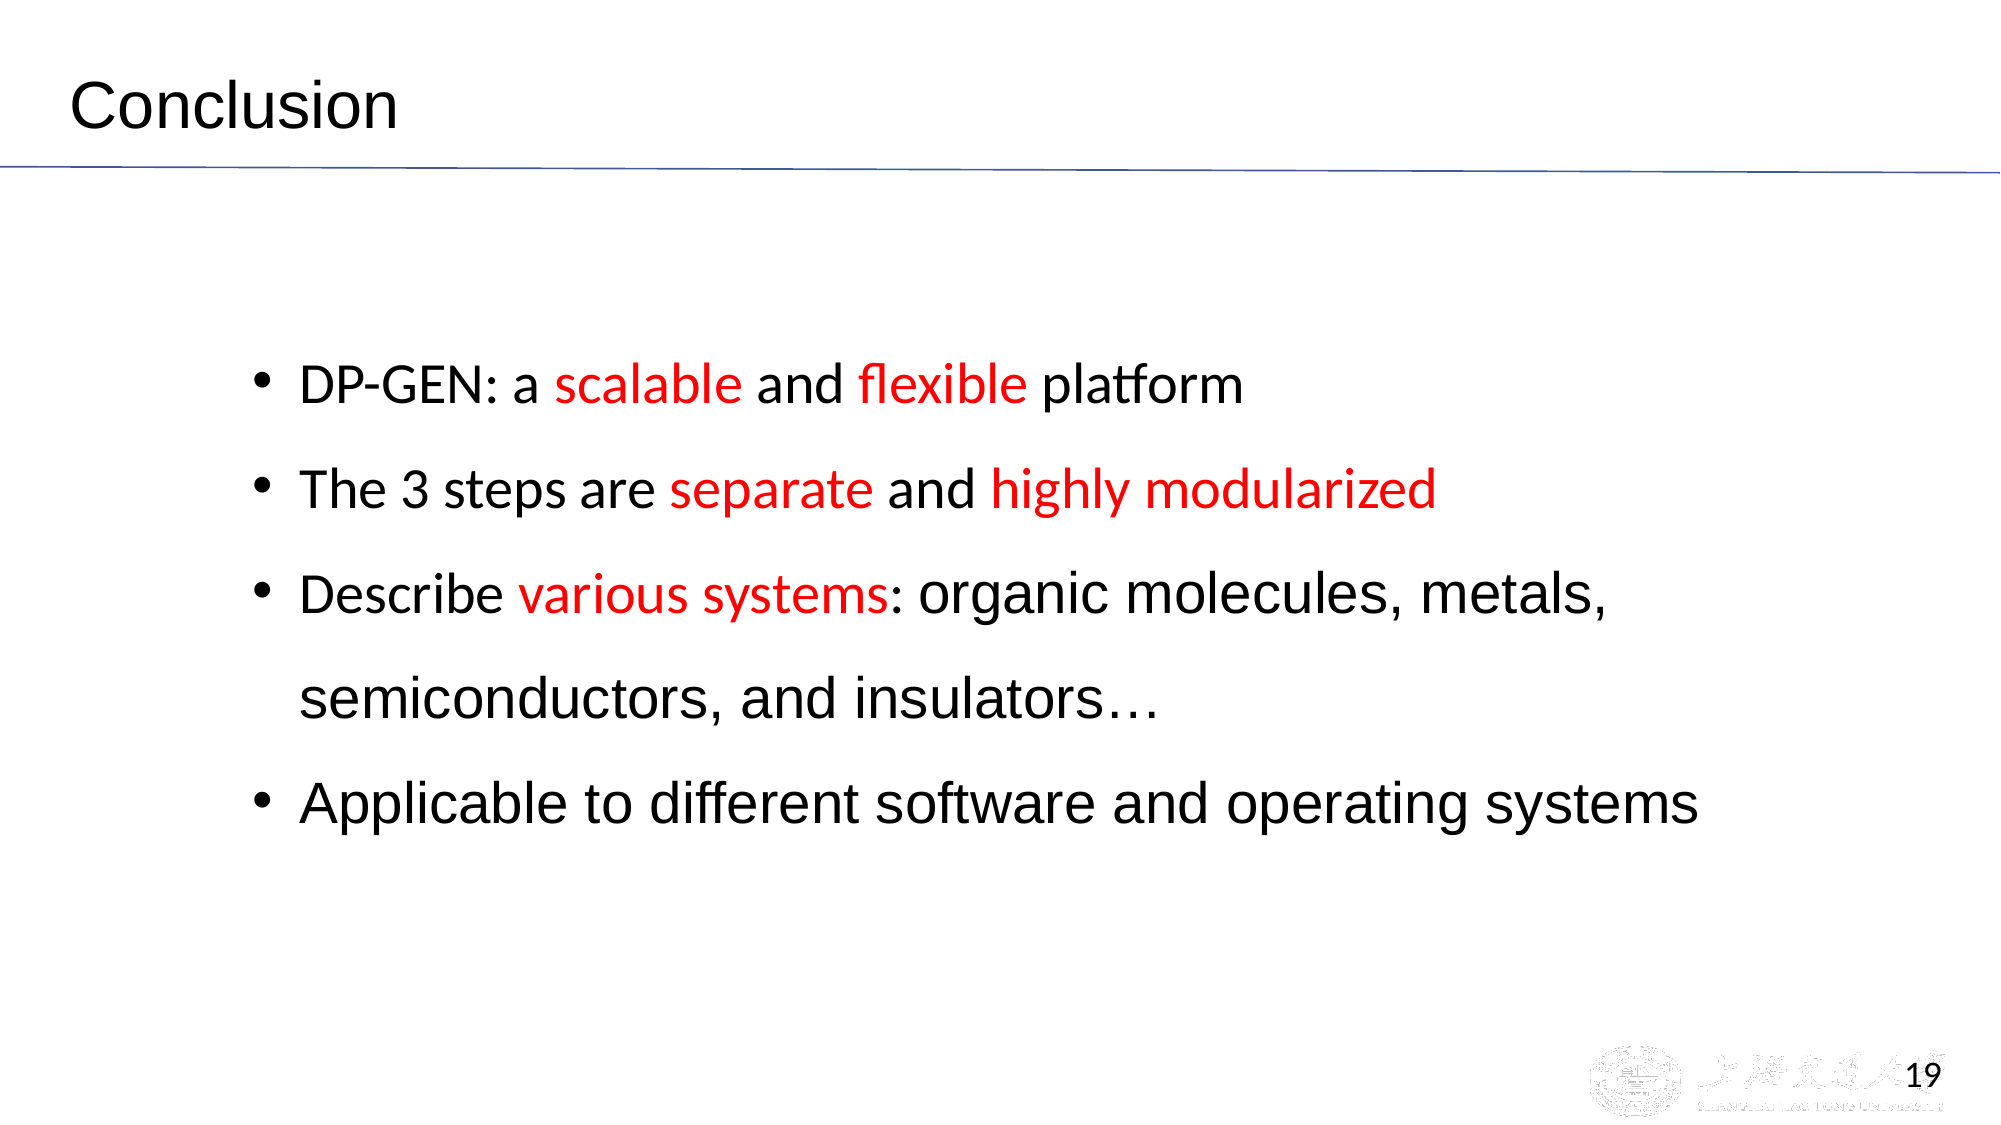

Conclusion
DP-GEN: a scalable and flexible platform
The 3 steps are separate and highly modularized
Describe various systems: organic molecules, metals, semiconductors, and insulators…
Applicable to different software and operating systems
19